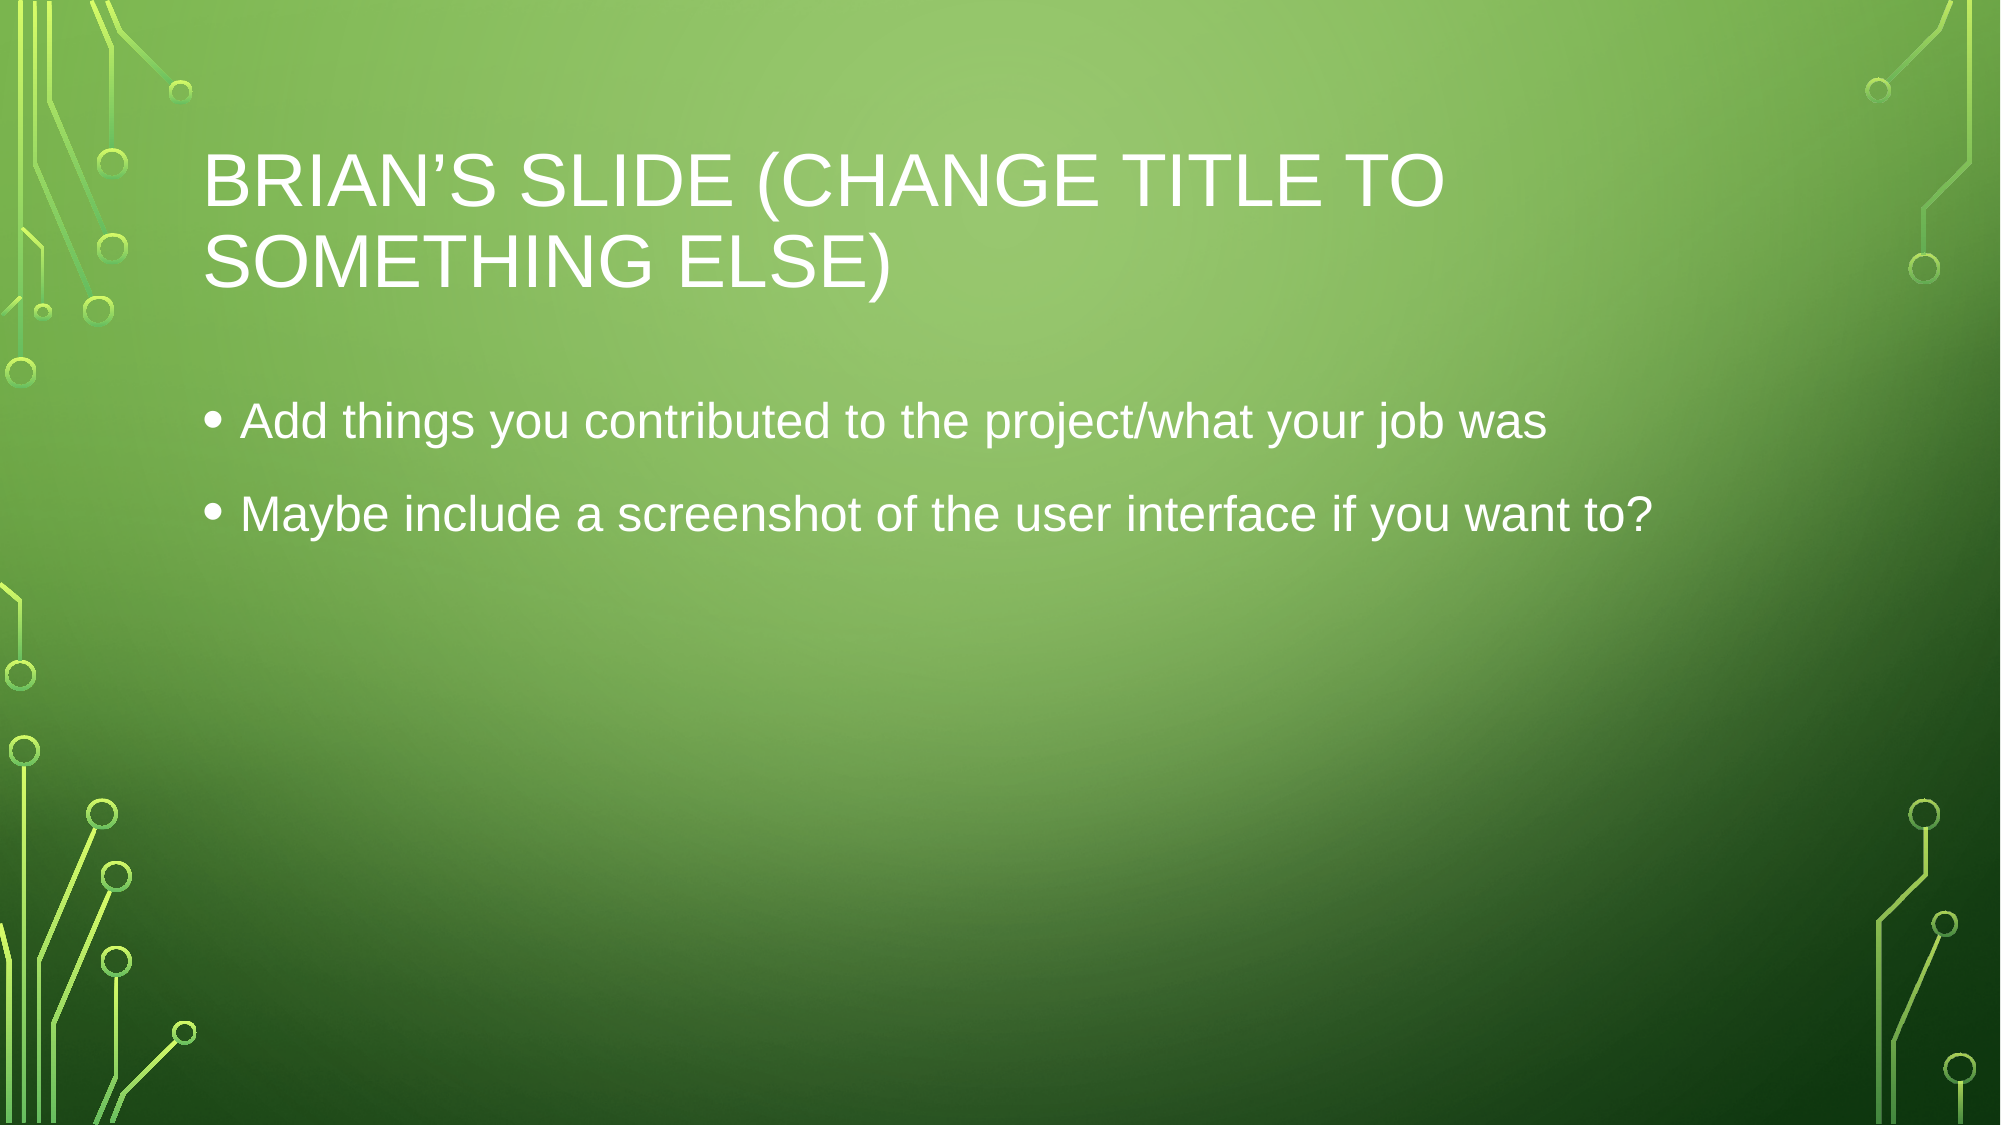

# Brian’s slide (change title to something else)
Add things you contributed to the project/what your job was
Maybe include a screenshot of the user interface if you want to?